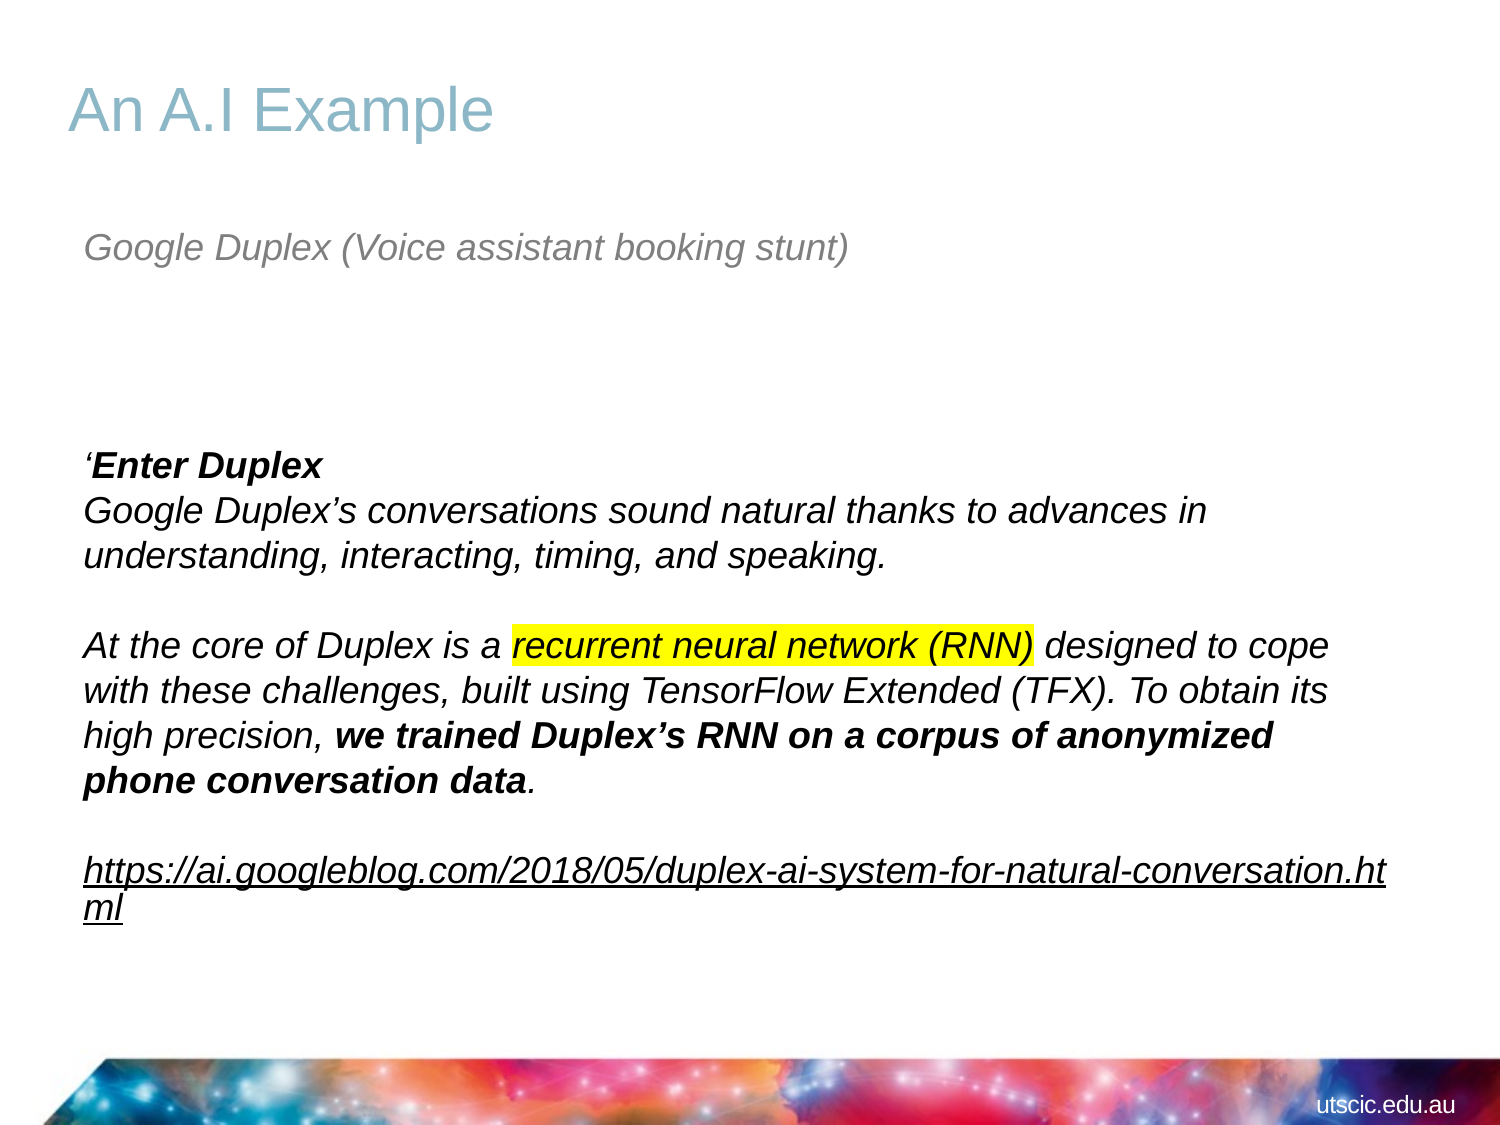

An A.I Example
Google Duplex (Voice assistant booking stunt)
‘Enter Duplex
Google Duplex’s conversations sound natural thanks to advances in understanding, interacting, timing, and speaking.

At the core of Duplex is a recurrent neural network (RNN) designed to cope with these challenges, built using TensorFlow Extended (TFX). To obtain its high precision, we trained Duplex’s RNN on a corpus of anonymized phone conversation data.

https://ai.googleblog.com/2018/05/duplex-ai-system-for-natural-conversation.html

utscic.edu.au